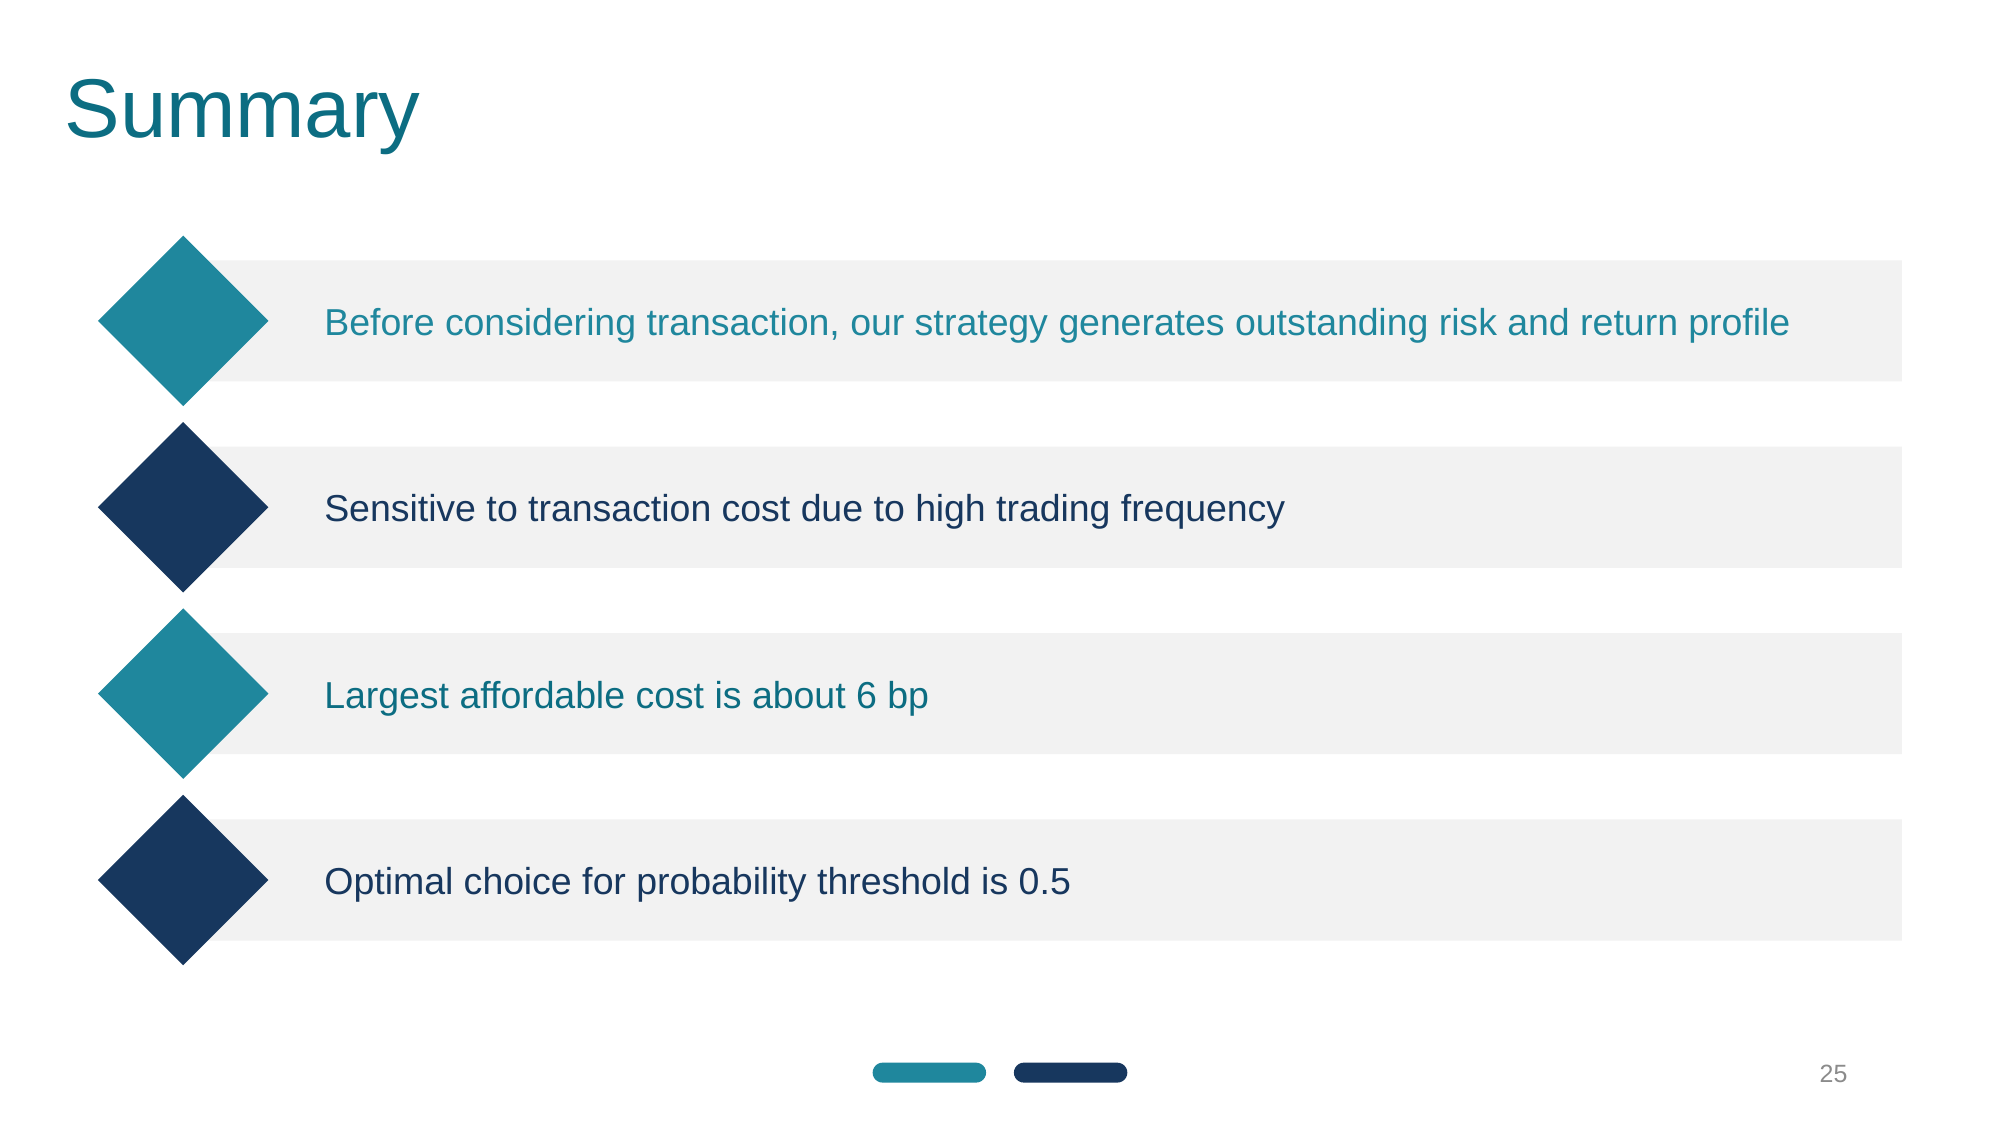

Summary

Before considering transaction, our strategy generates outstanding risk and return profile

Sensitive to transaction cost due to high trading frequency

Largest affordable cost is about 6 bp

Optimal choice for probability threshold is 0.5
25